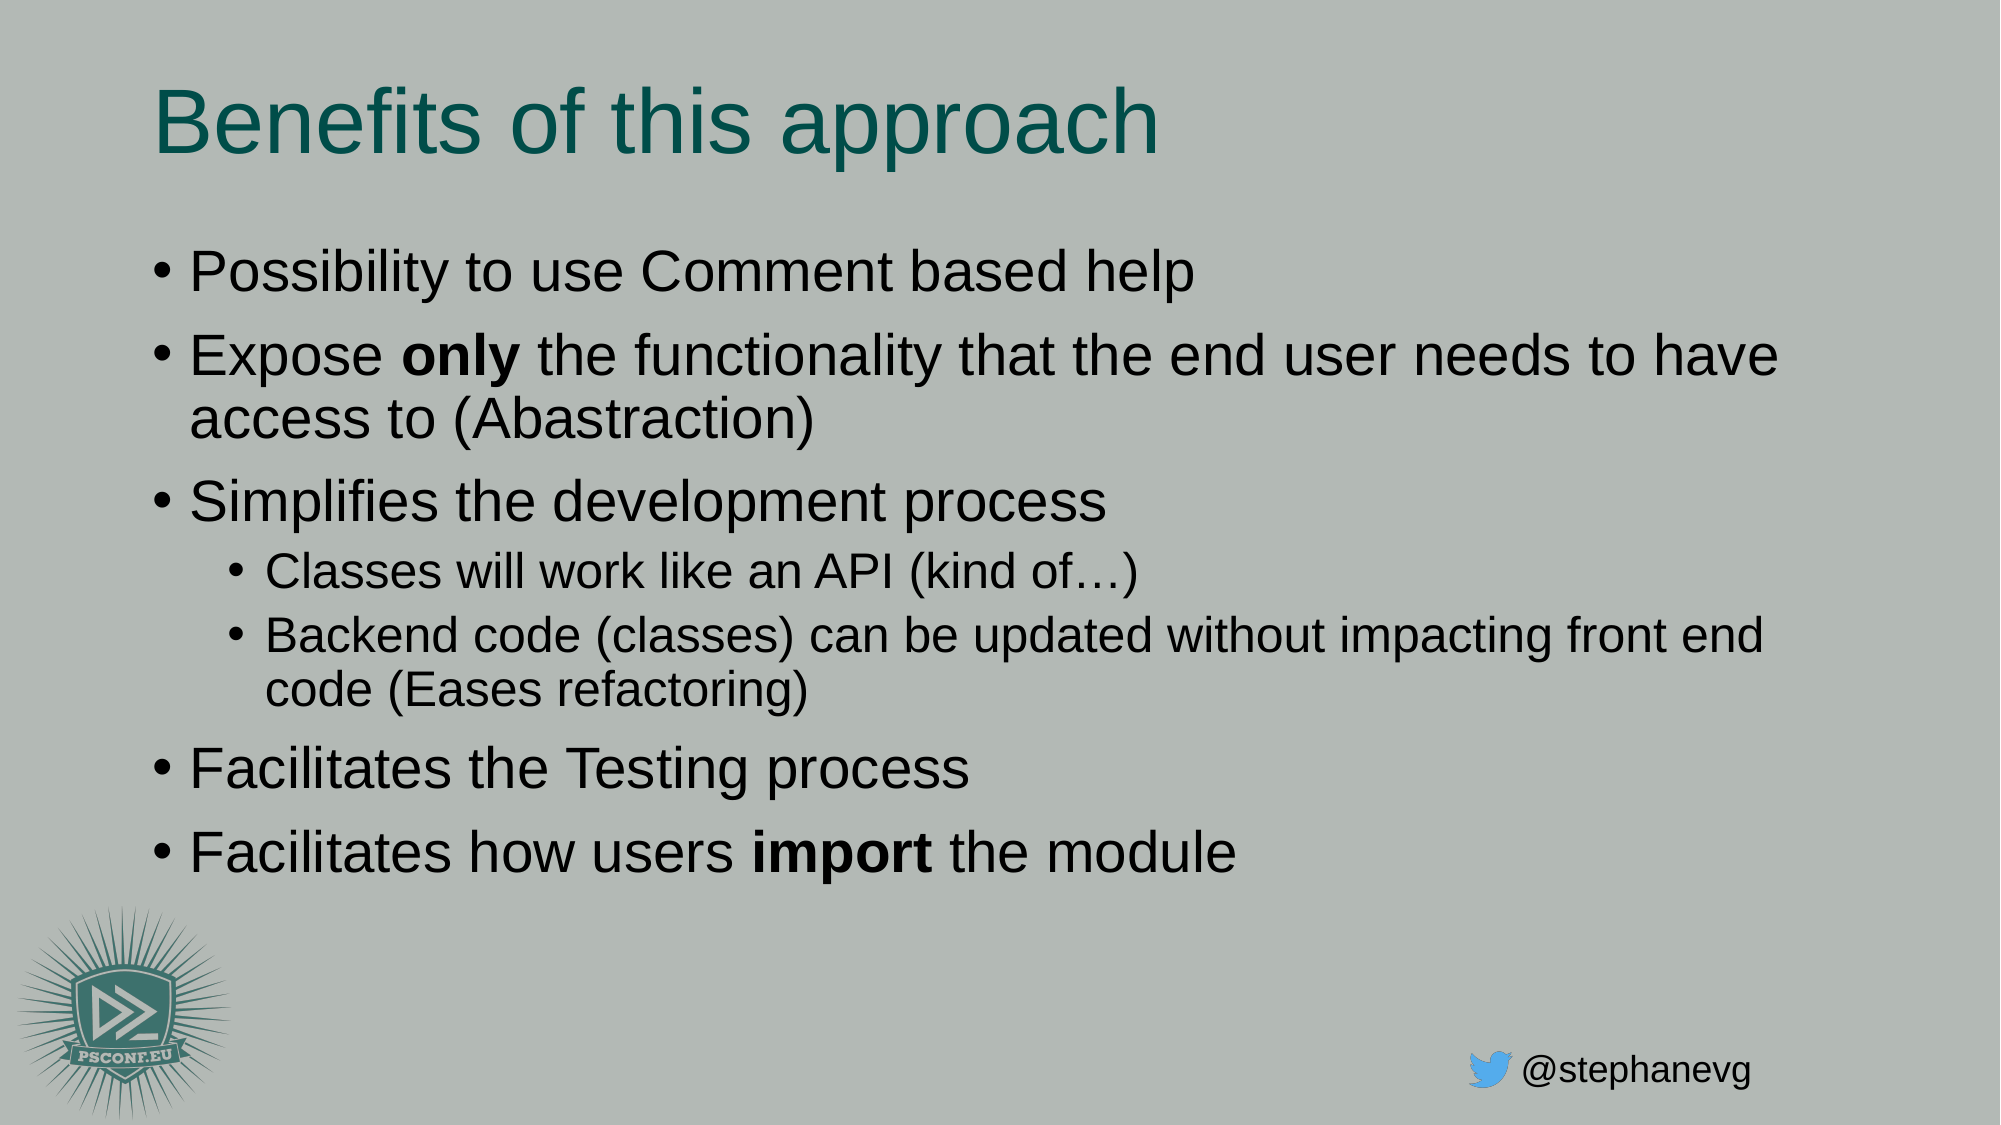

# Benefits of this approach
Possibility to use Comment based help
Expose only the functionality that the end user needs to have access to (Abastraction)
Simplifies the development process
Classes will work like an API (kind of…)
Backend code (classes) can be updated without impacting front end code (Eases refactoring)
Facilitates the Testing process
Facilitates how users import the module

@stephanevg